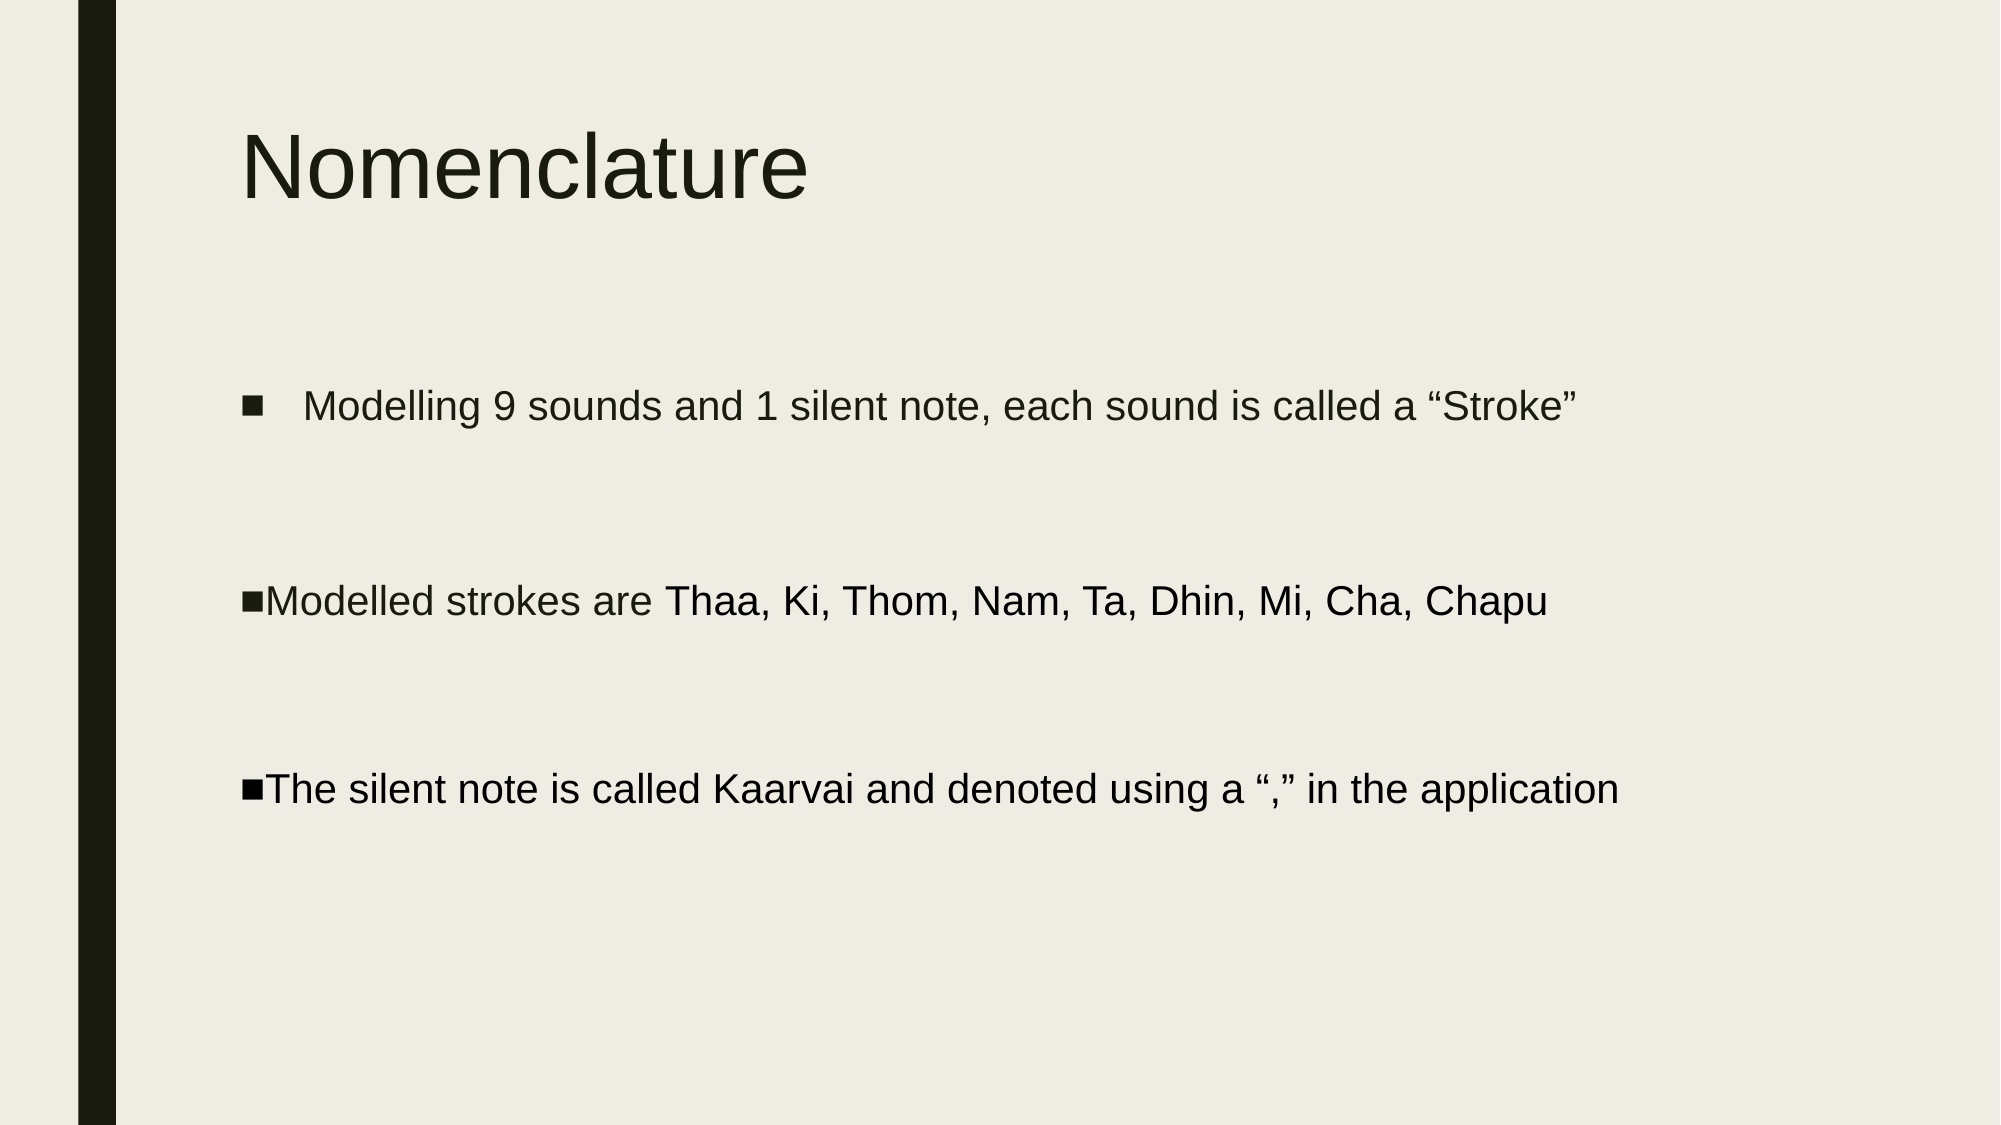

# Nomenclature
Modelling 9 sounds and 1 silent note, each sound is called a “Stroke”

Modelled strokes are Thaa, Ki, Thom, Nam, Ta, Dhin, Mi, Cha, Chapu

The silent note is called Kaarvai and denoted using a “,” in the application